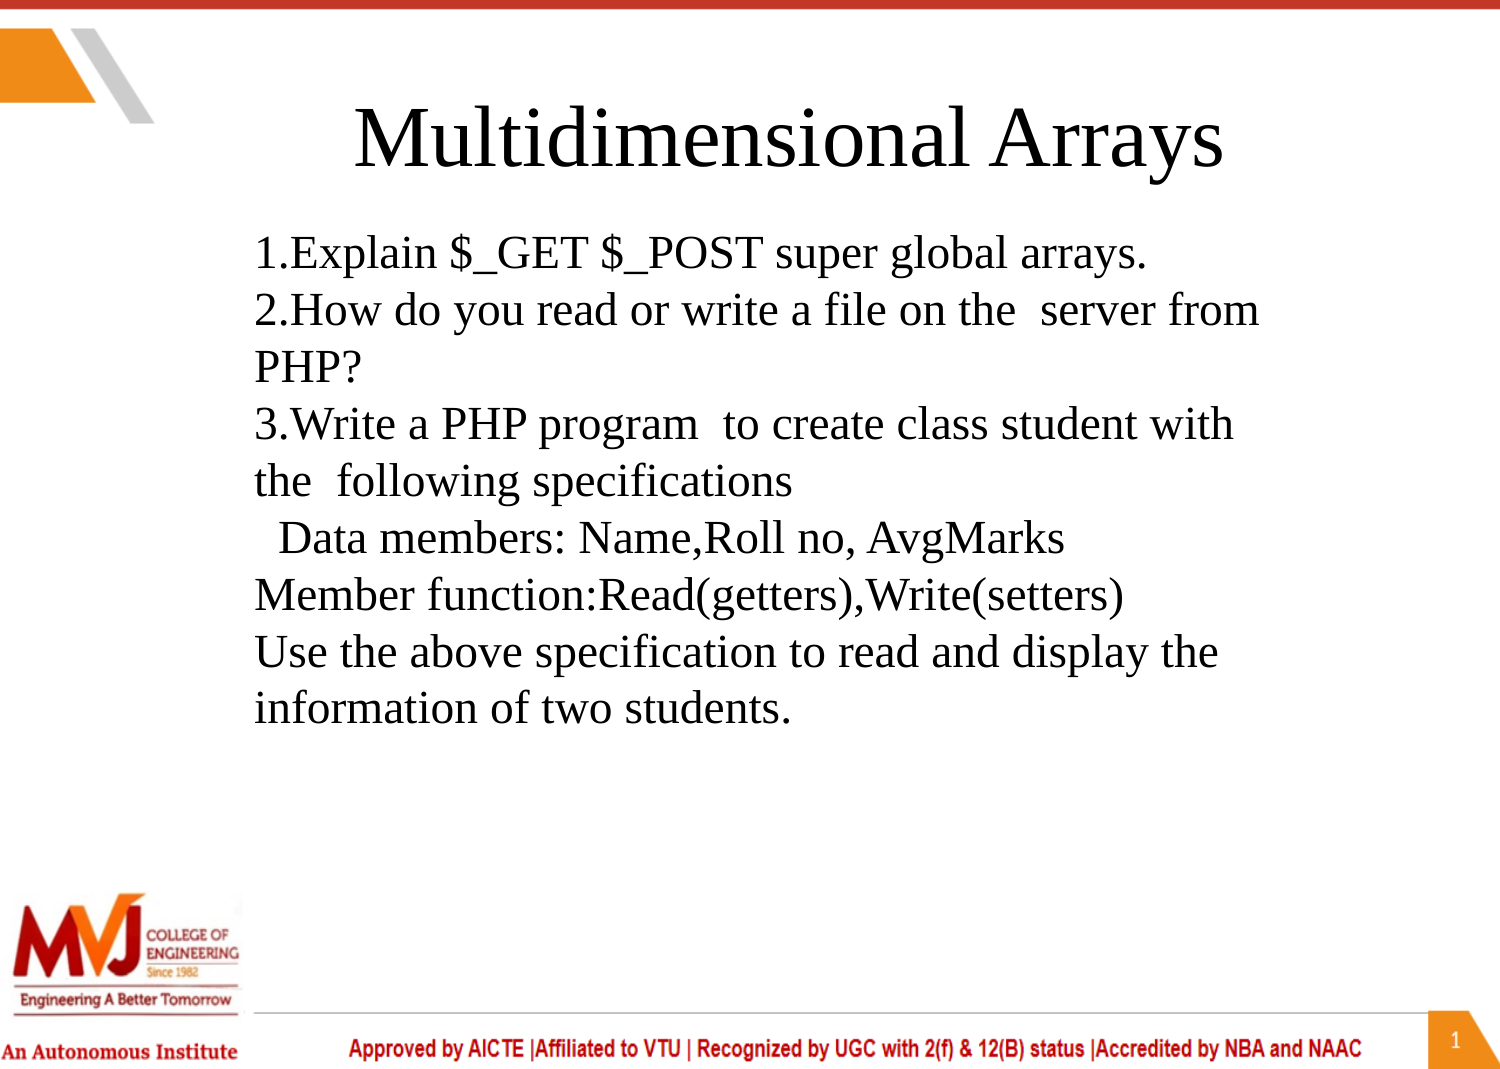

# Multidimensional Arrays
1.Explain $_GET $_POST super global arrays.
2.How do you read or write a file on the  server from PHP?
3.Write a PHP program  to create class student with  the  following specifications
  Data members: Name,Roll no, AvgMarks
Member function:Read(getters),Write(setters)
Use the above specification to read and display the information of two students.